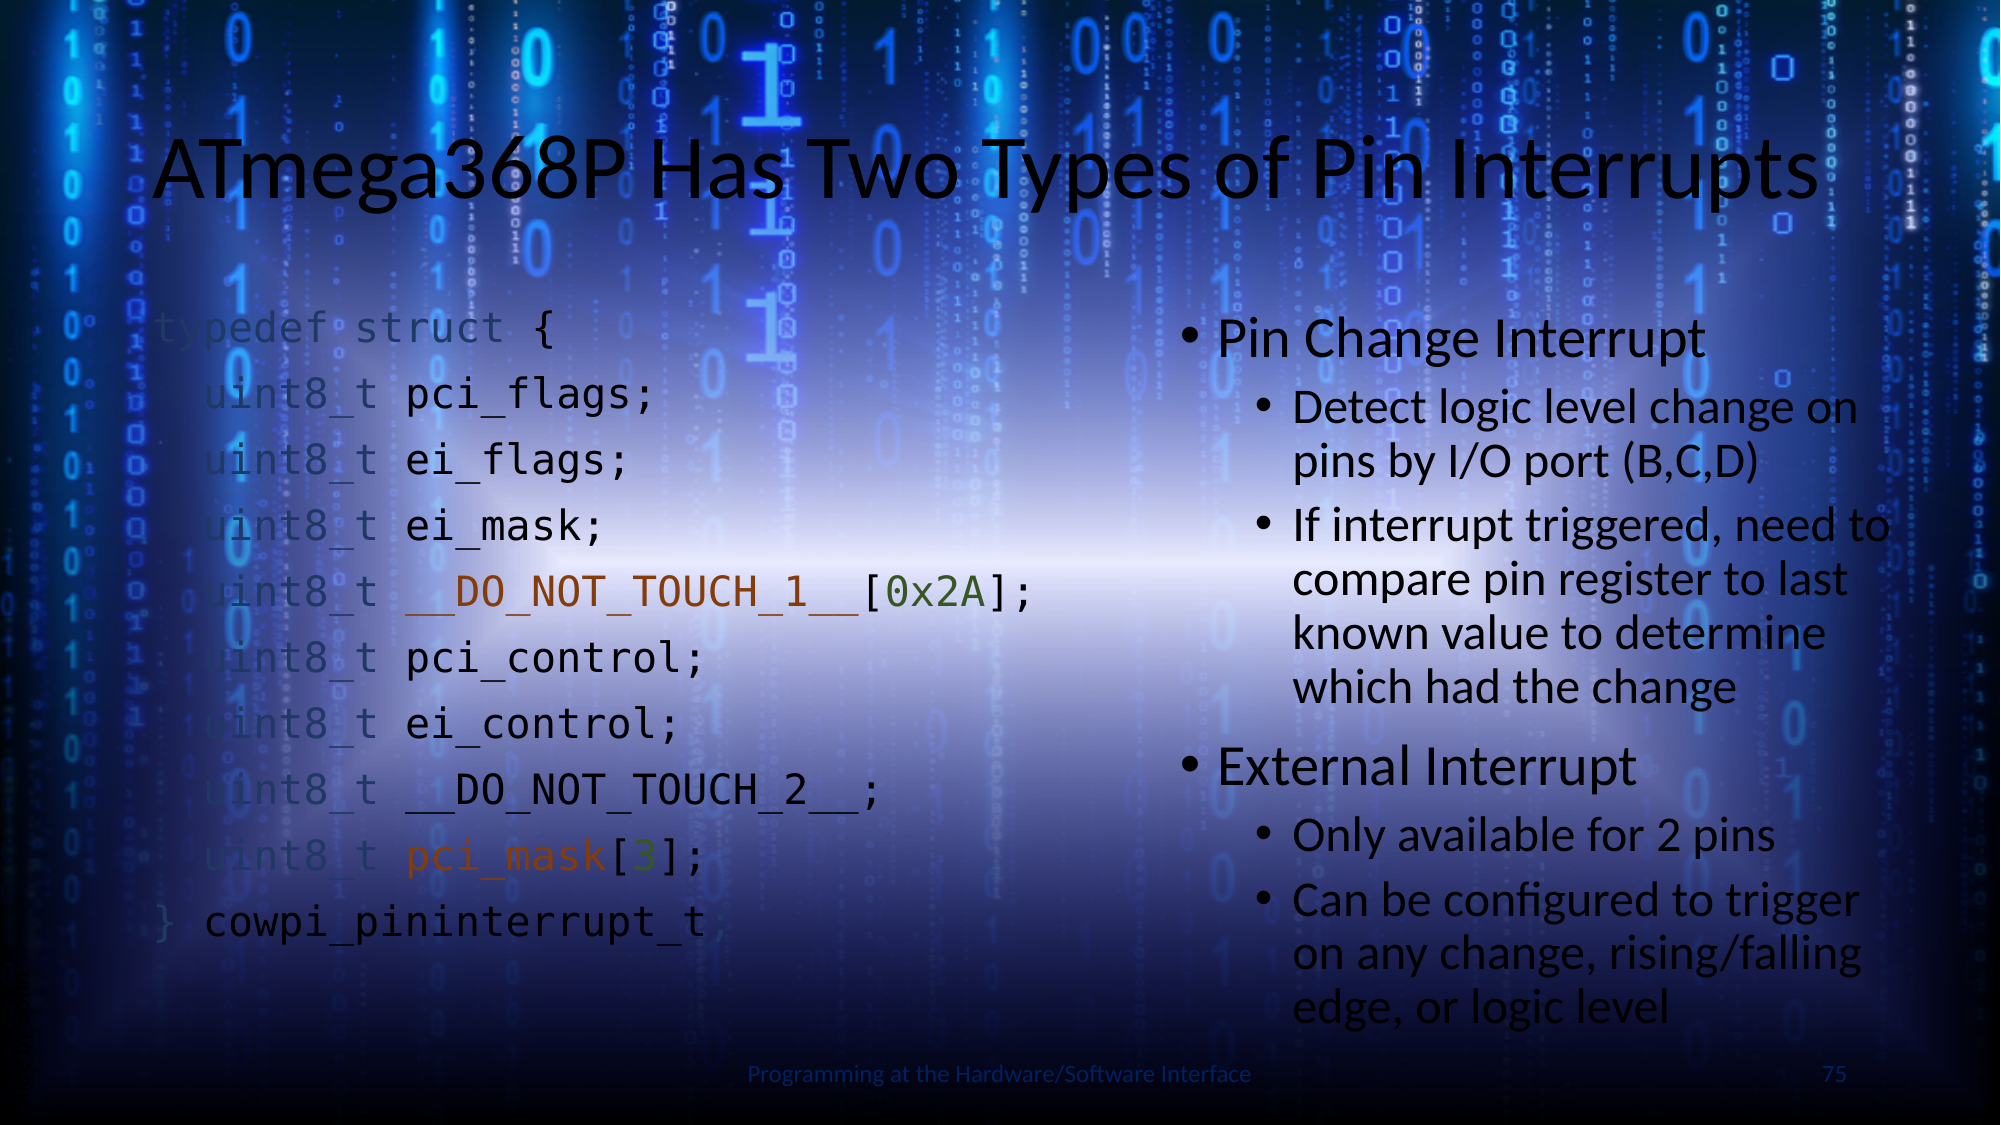

# ATmega368P Has Two Types of Pin Interrupts
typedef struct {
  uint8_t pci_flags;
  uint8_t ei_flags;
  uint8_t ei_mask;
  uint8_t __DO_NOT_TOUCH_1__[0x2A];
  uint8_t pci_control;
  uint8_t ei_control;
  uint8_t __DO_NOT_TOUCH_2__;
  uint8_t pci_mask[3];
} cowpi_pininterrupt_t;

Pin Change Interrupt
Detect logic level change on pins by I/O port (B,C,D)
If interrupt triggered, need to compare pin register to last known value to determine which had the change
External Interrupt
Only available for 2 pins
Can be configured to trigger on any change, rising/falling edge, or logic level
Slide by Bohn
Programming at the Hardware/Software Interface
75